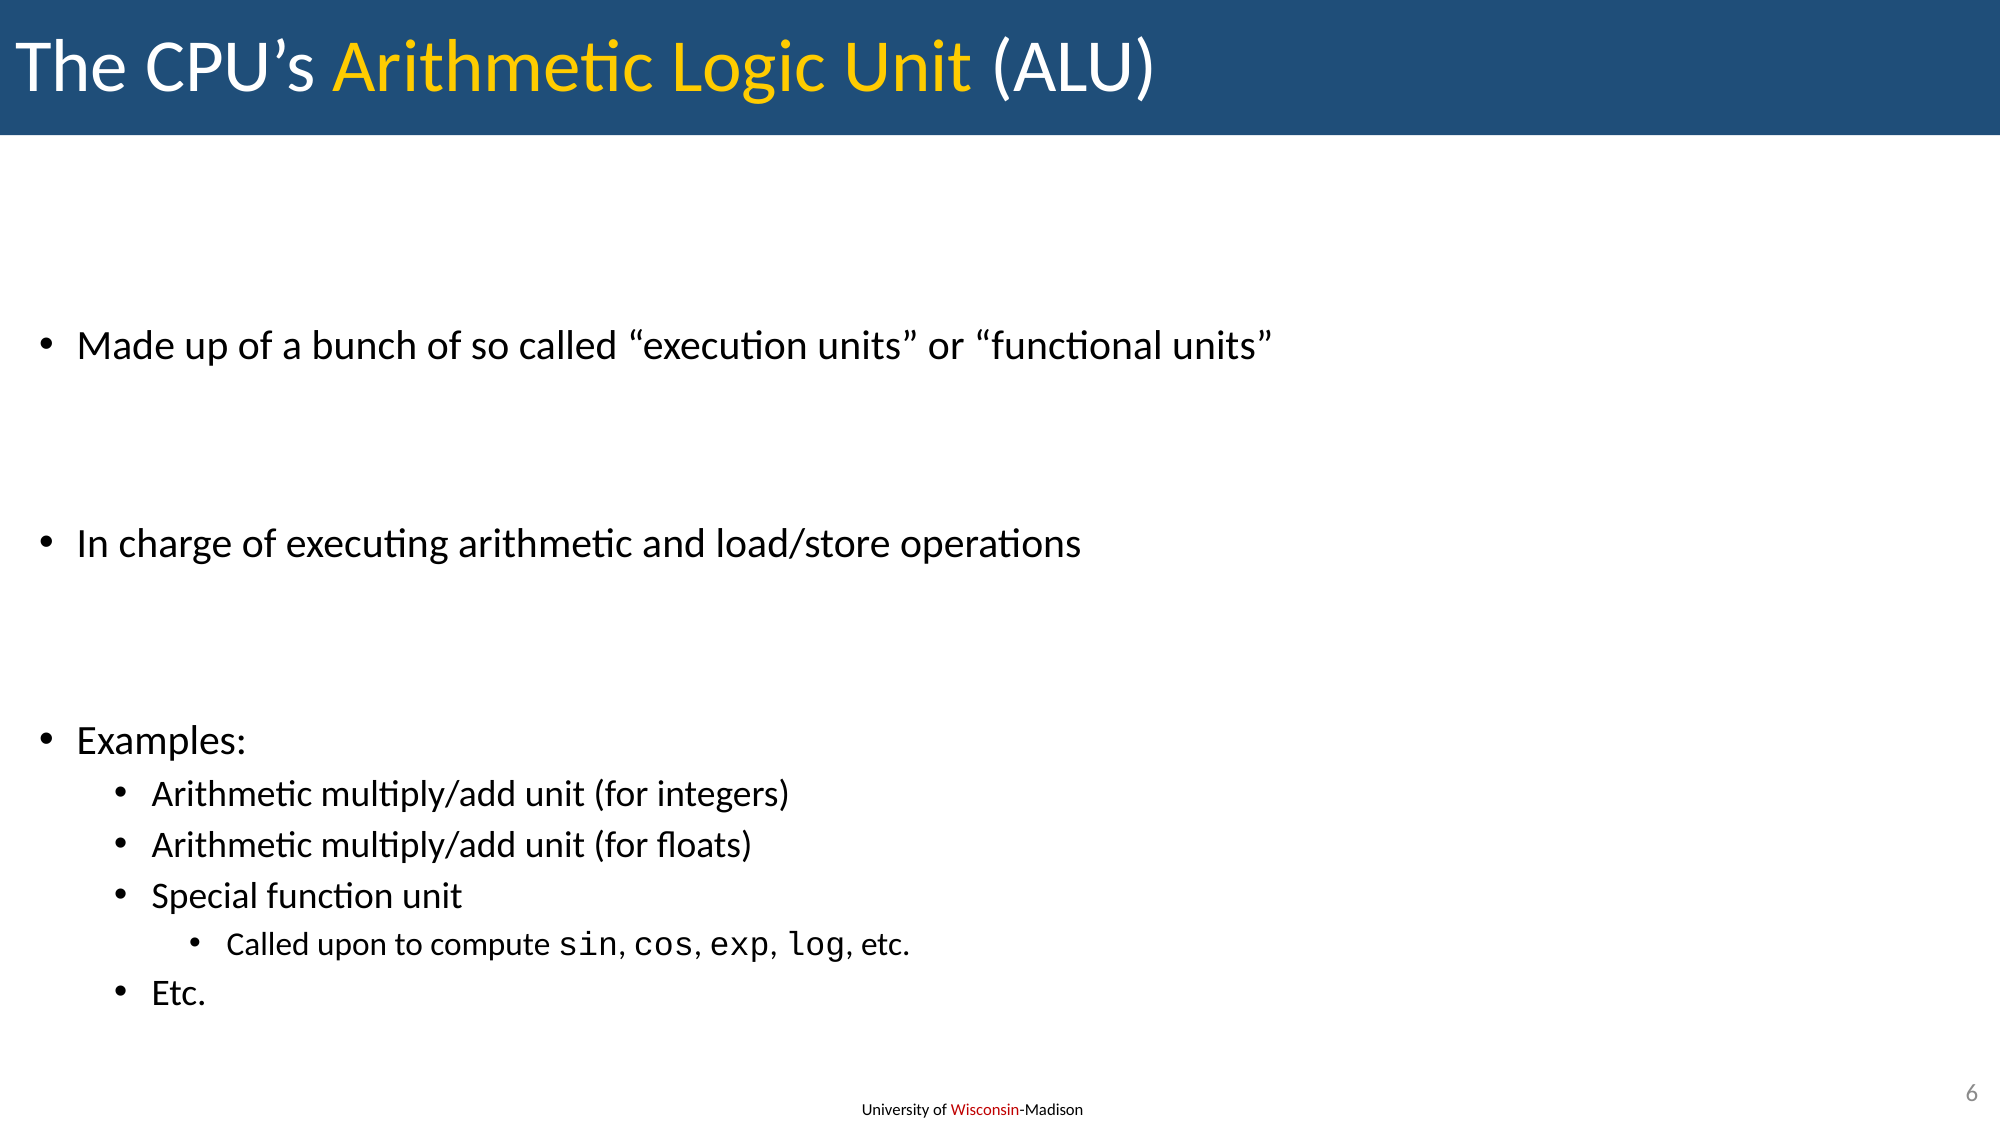

# The CPU’s Arithmetic Logic Unit (ALU)

Made up of a bunch of so called “execution units” or “functional units”

In charge of executing arithmetic and load/store operations

Examples:
Arithmetic multiply/add unit (for integers)
Arithmetic multiply/add unit (for floats)
Special function unit
Called upon to compute sin, cos, exp, log, etc.
Etc.
6